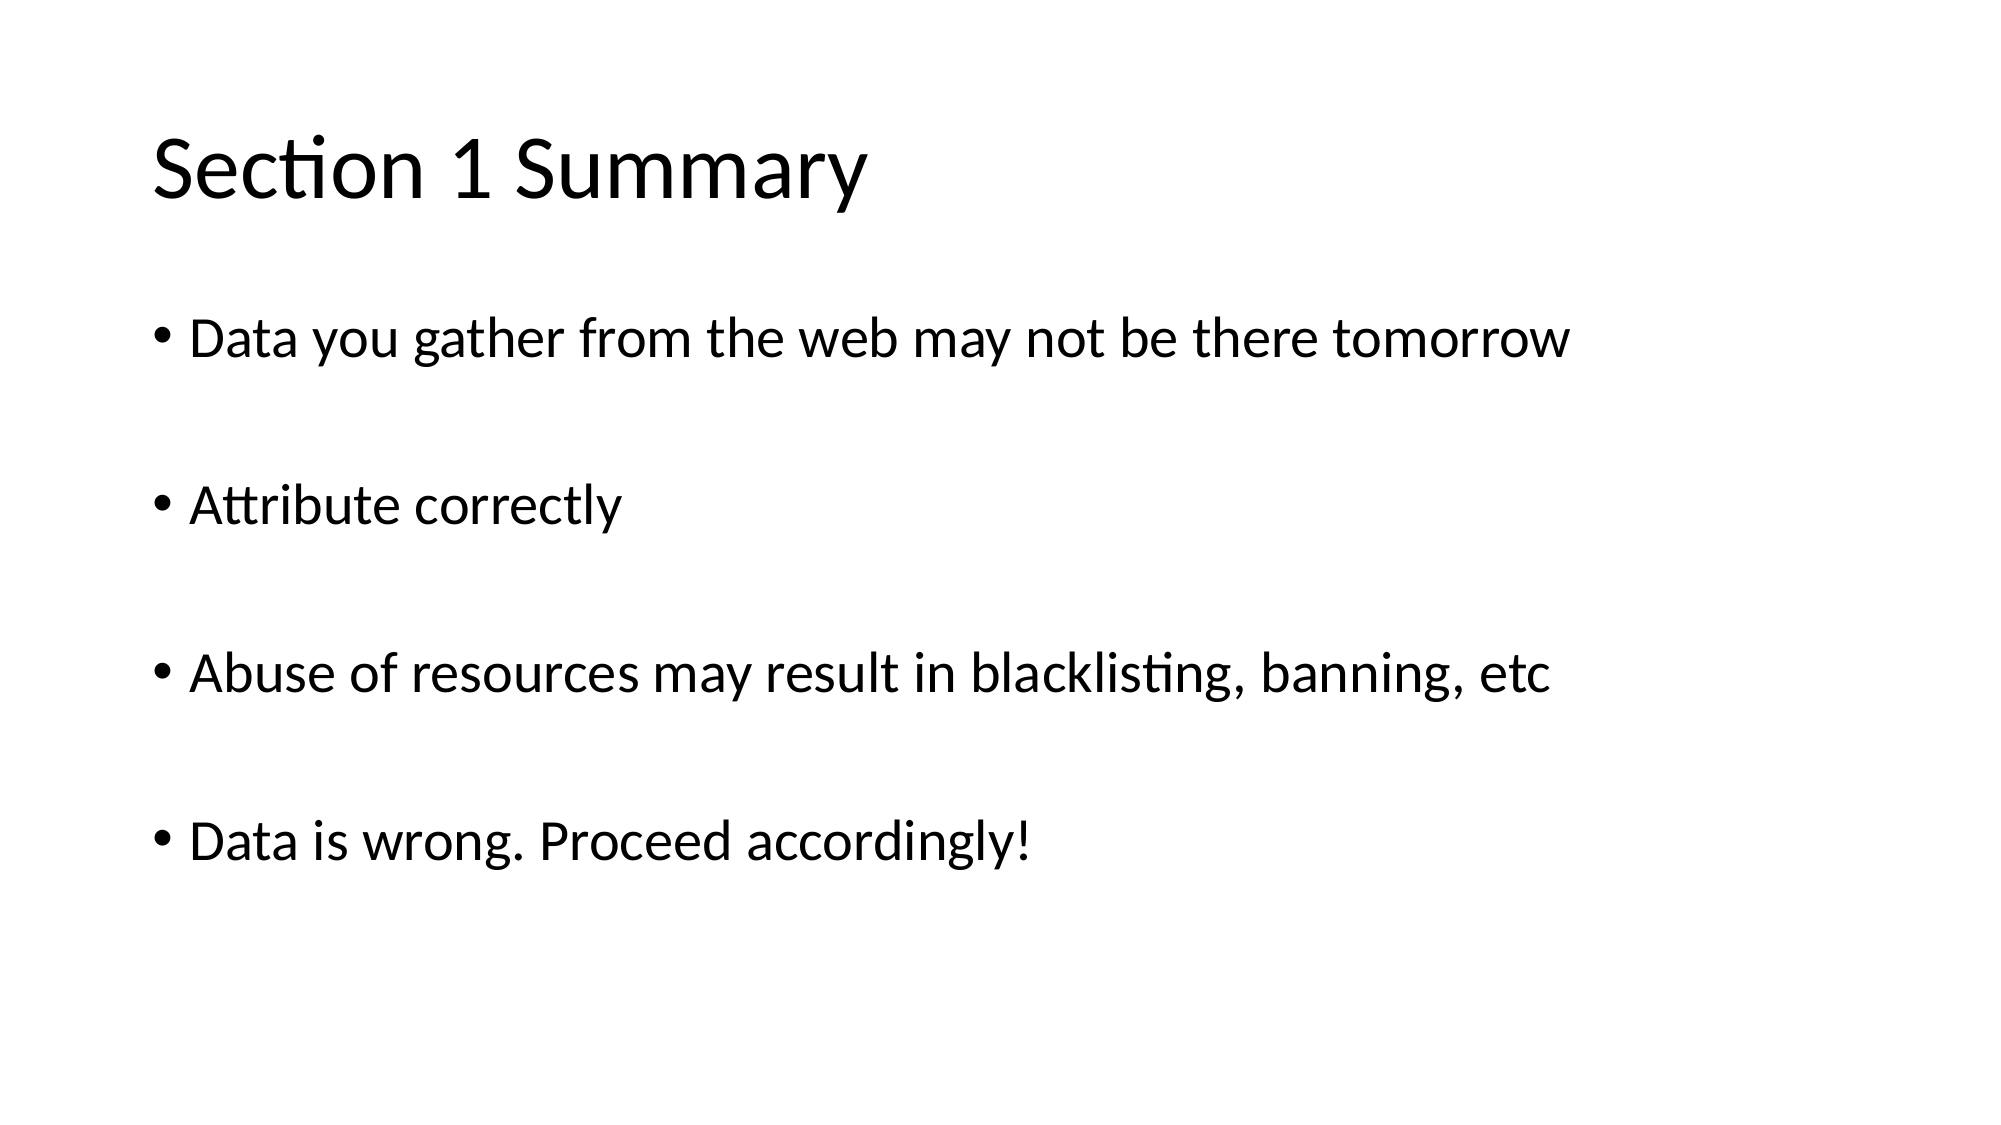

# Section 1 Summary
Data you gather from the web may not be there tomorrow

Attribute correctly

Abuse of resources may result in blacklisting, banning, etc

Data is wrong. Proceed accordingly!